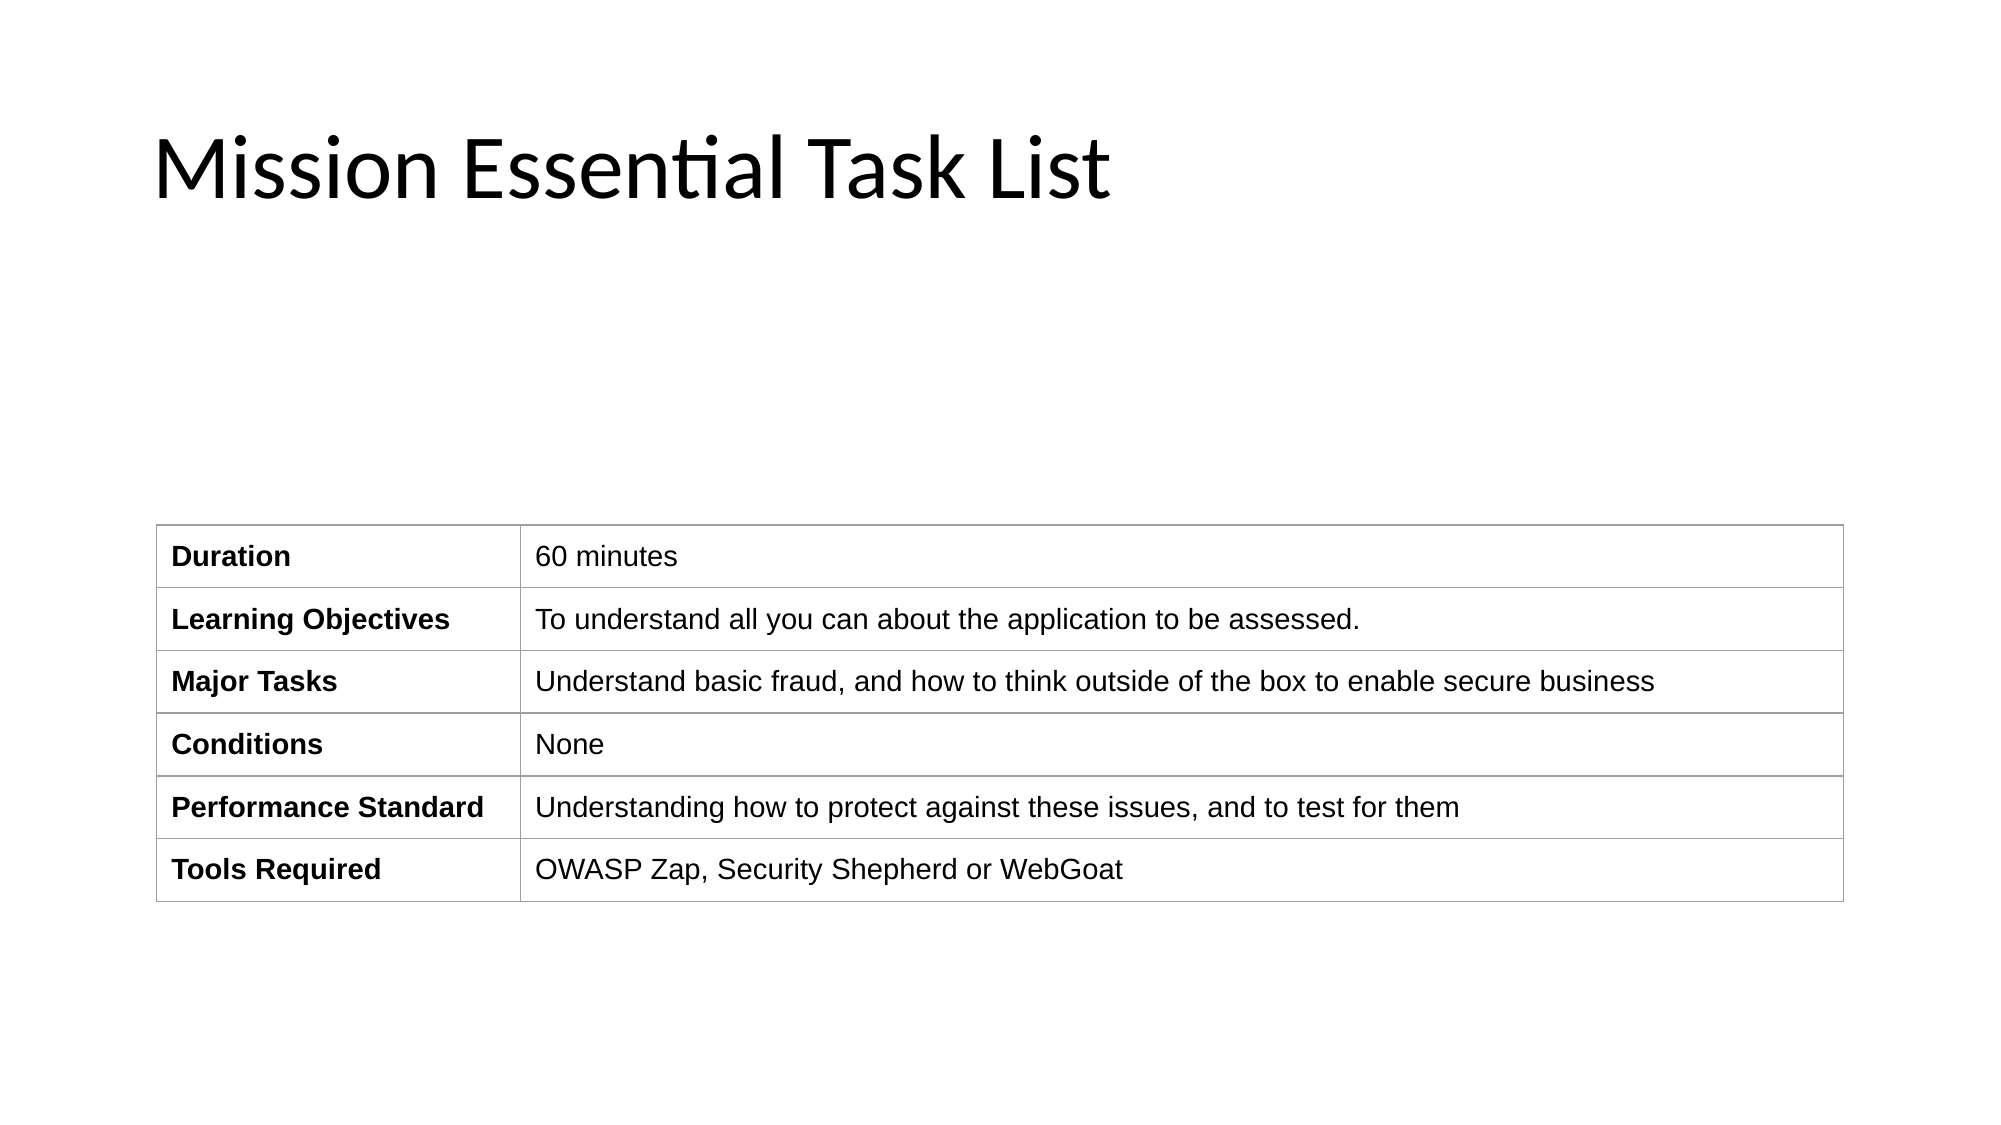

# Mission Essential Task List

| Duration | 60 minutes |
| --- | --- |
| Learning Objectives | To understand all you can about the application to be assessed. |
| Major Tasks | Understand basic fraud, and how to think outside of the box to enable secure business |
| Conditions | None |
| Performance Standard | Understanding how to protect against these issues, and to test for them |
| Tools Required | OWASP Zap, Security Shepherd or WebGoat |